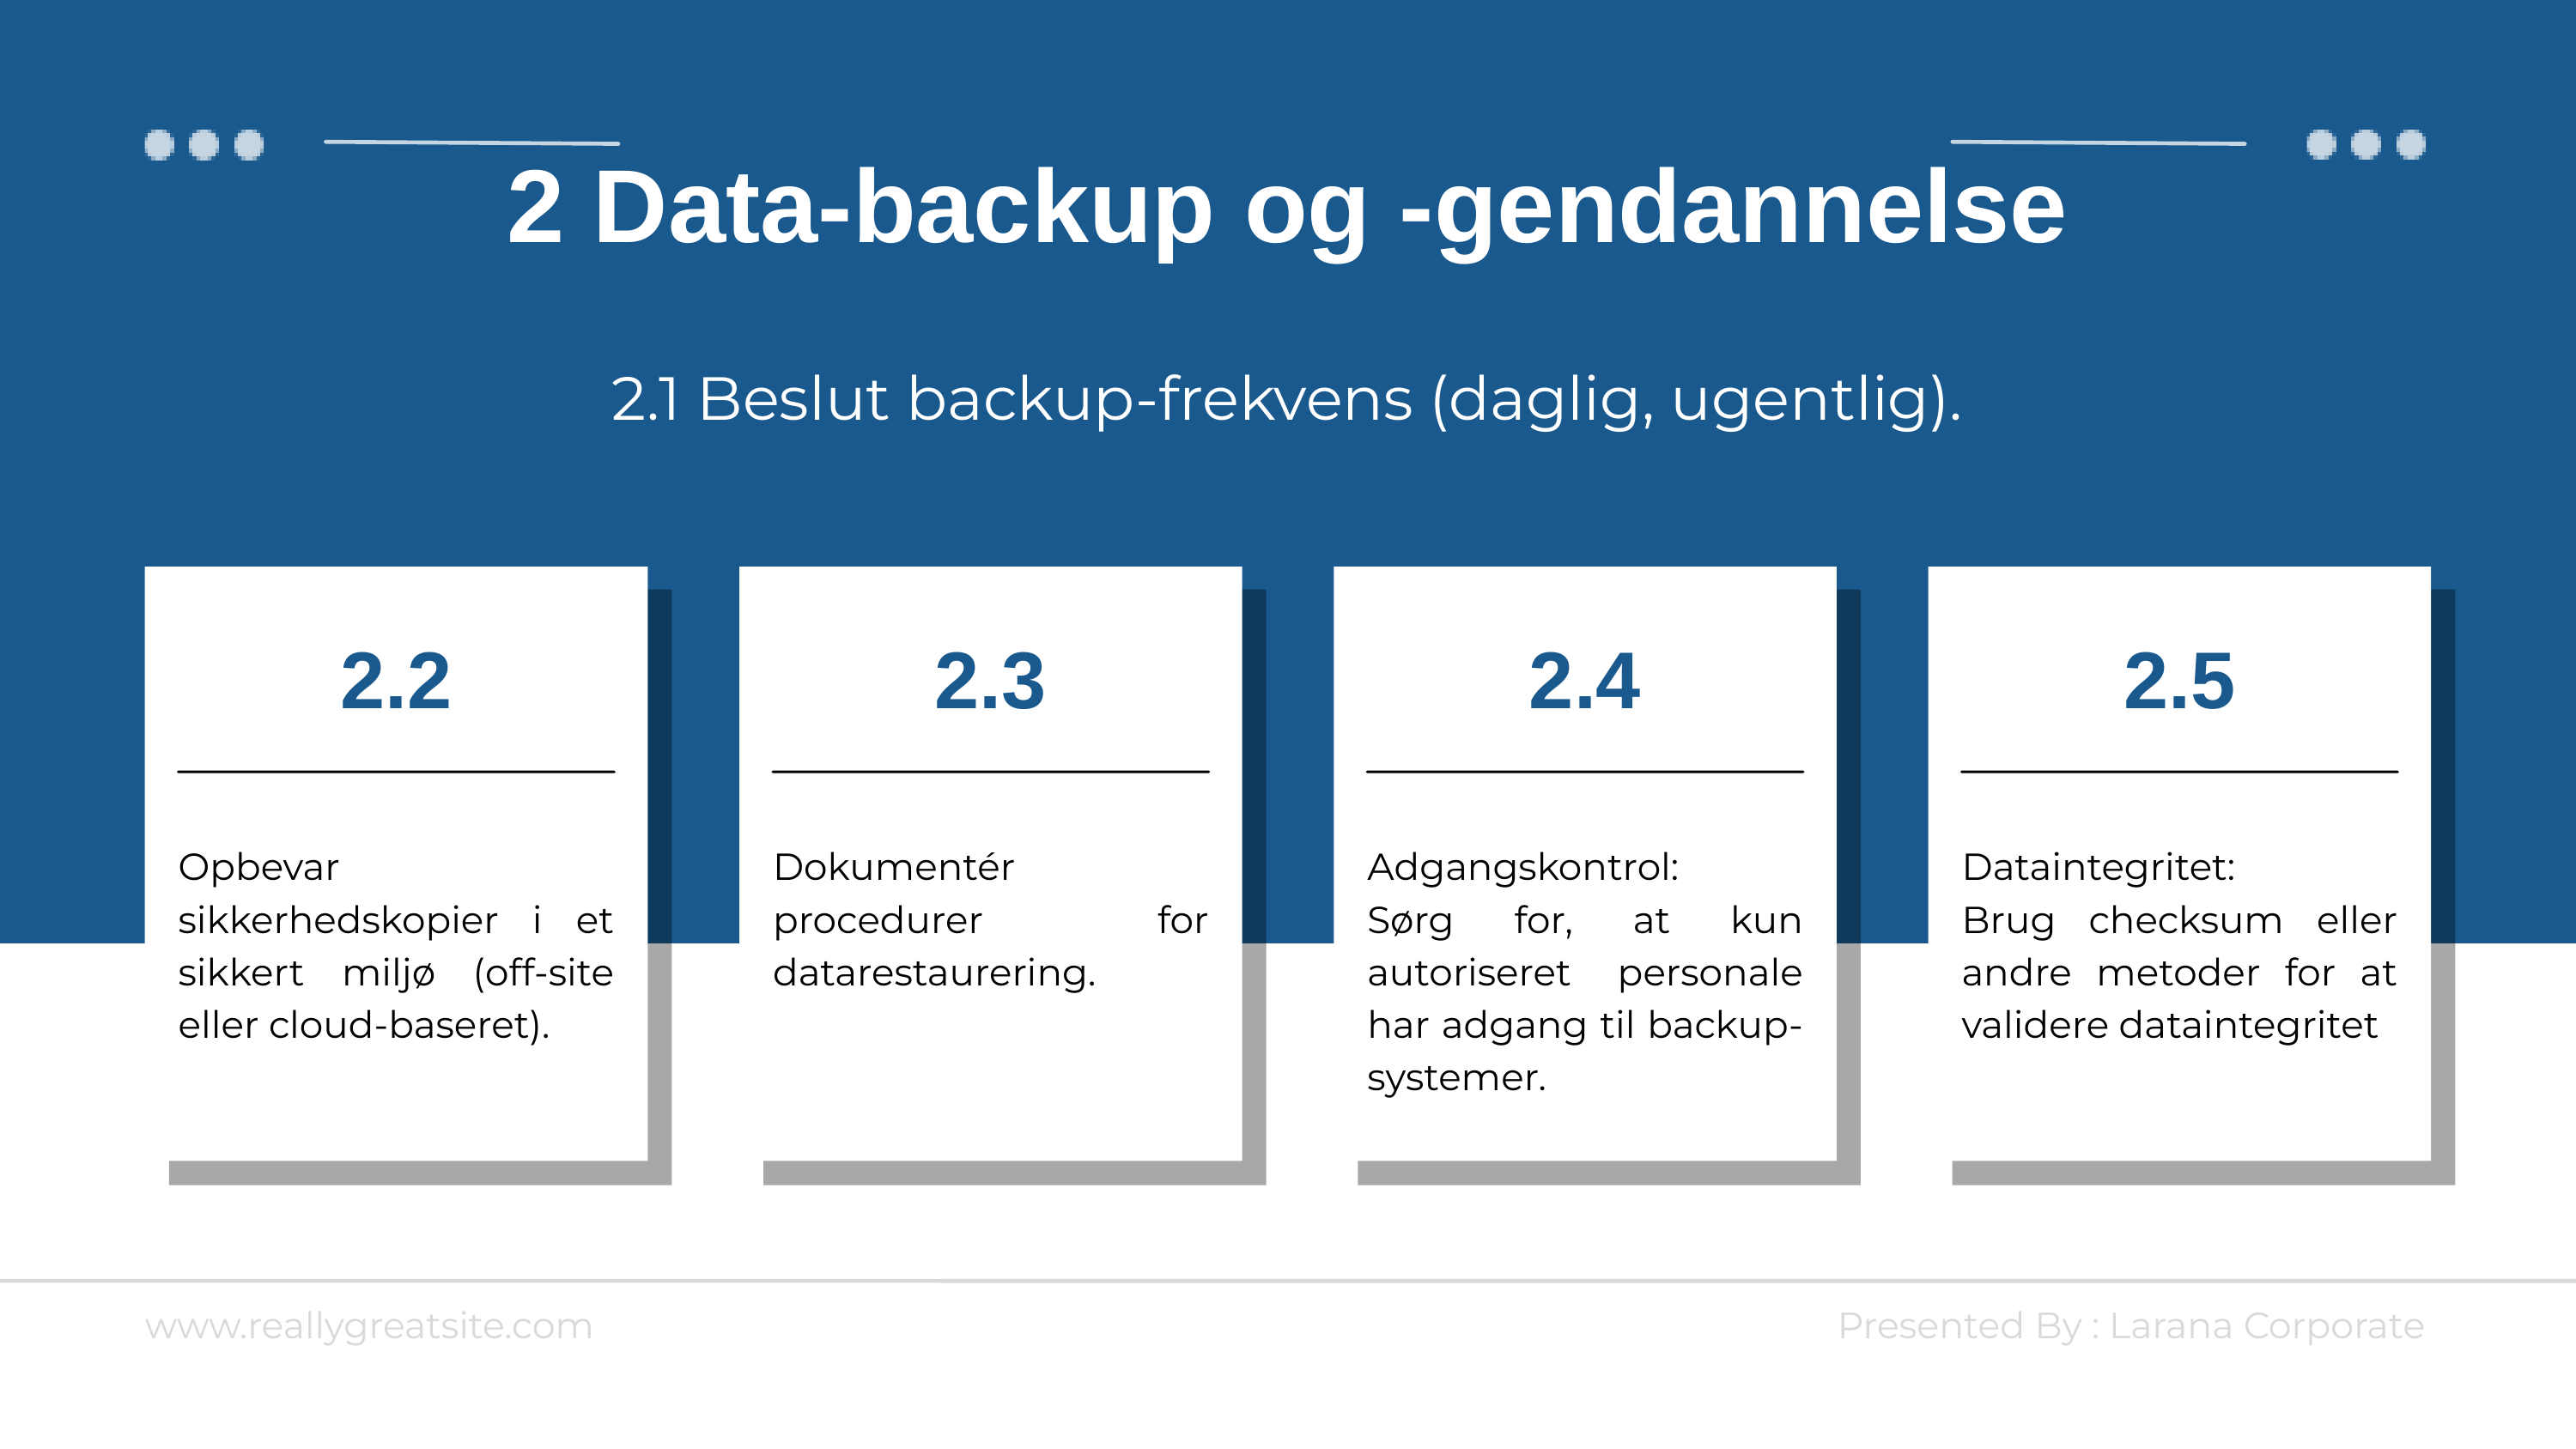

2 Data-backup og -gendannelse

2.1 Beslut backup-frekvens (daglig, ugentlig).

2.2
2.3
2.4
2.5

Opbevar sikkerhedskopier i et sikkert miljø (off-site eller cloud-baseret).

Dokumentér procedurer for datarestaurering.

Adgangskontrol:
Sørg for, at kun autoriseret personale har adgang til backup-systemer.

Dataintegritet:
Brug checksum eller andre metoder for at validere dataintegritet

www.reallygreatsite.com
Presented By : Larana Corporate